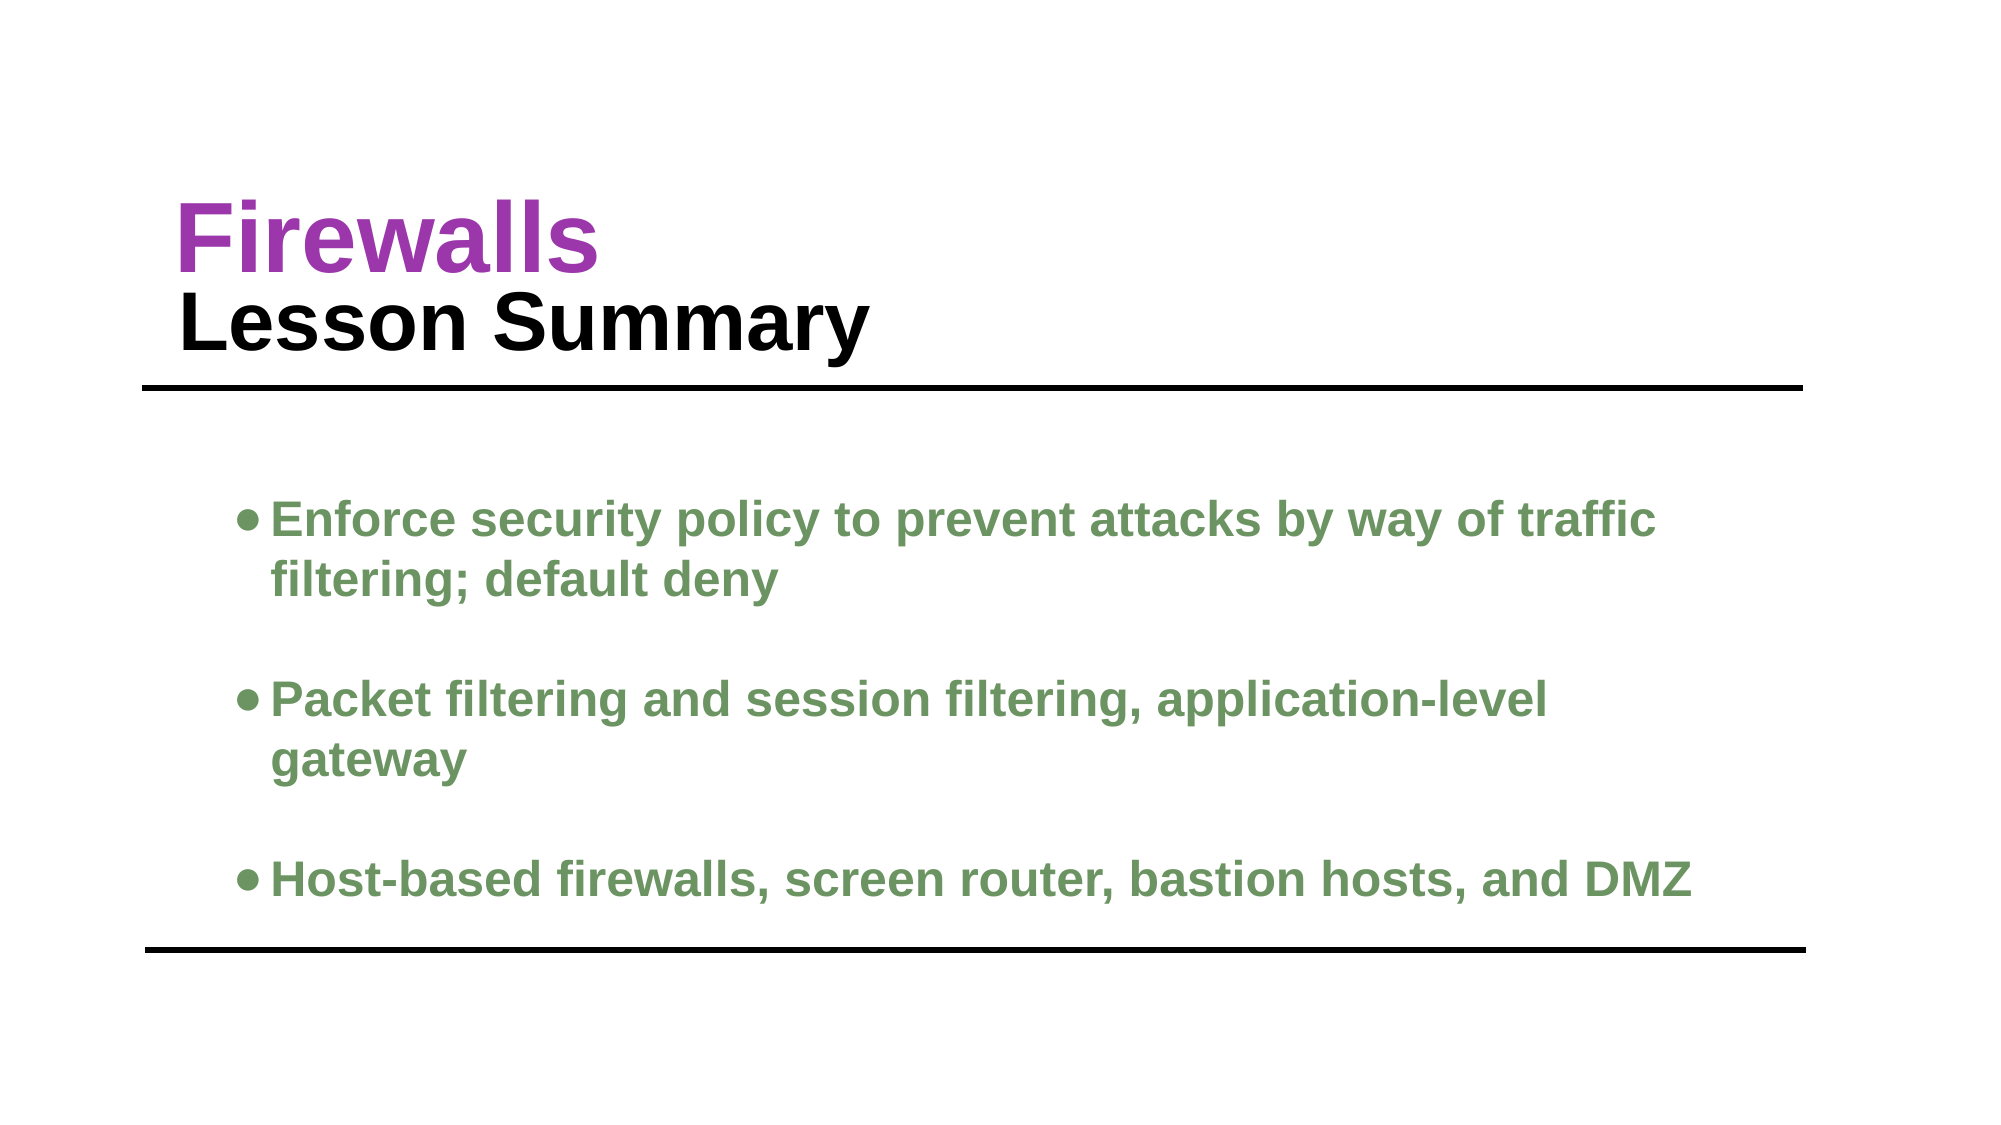

# Firewalls
 Lesson Summary
Enforce security policy to prevent attacks by way of traffic filtering; default deny

Packet filtering and session filtering, application-level gateway

Host-based firewalls, screen router, bastion hosts, and DMZ